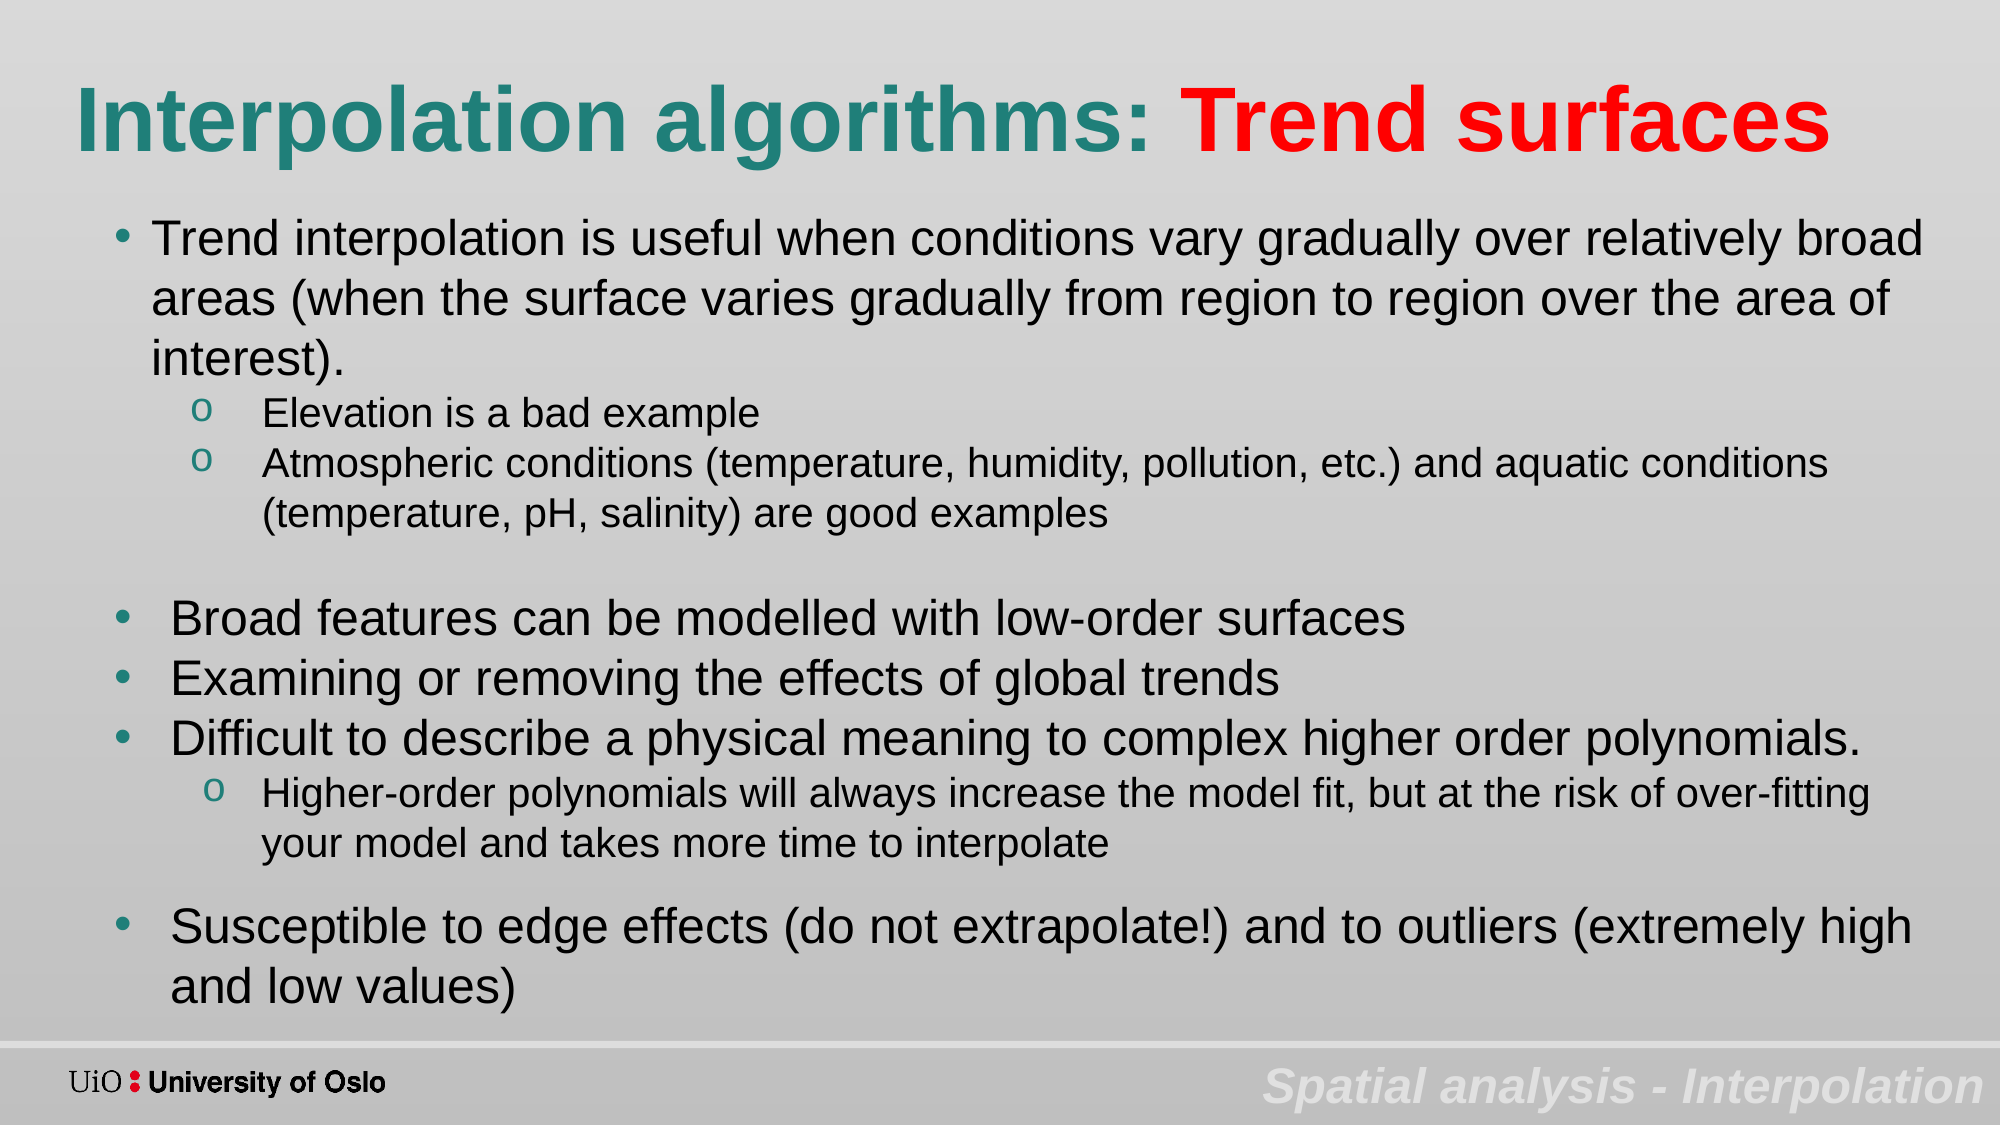

Interpolation algorithms: Trend surfaces
Trend interpolation is useful when conditions vary gradually over relatively broad areas (when the surface varies gradually from region to region over the area of interest).
Elevation is a bad example
Atmospheric conditions (temperature, humidity, pollution, etc.) and aquatic conditions (temperature, pH, salinity) are good examples

Broad features can be modelled with low-order surfaces
Examining or removing the effects of global trends
Difficult to describe a physical meaning to complex higher order polynomials.
Higher-order polynomials will always increase the model fit, but at the risk of over-fitting your model and takes more time to interpolate

Susceptible to edge effects (do not extrapolate!) and to outliers (extremely high and low values)